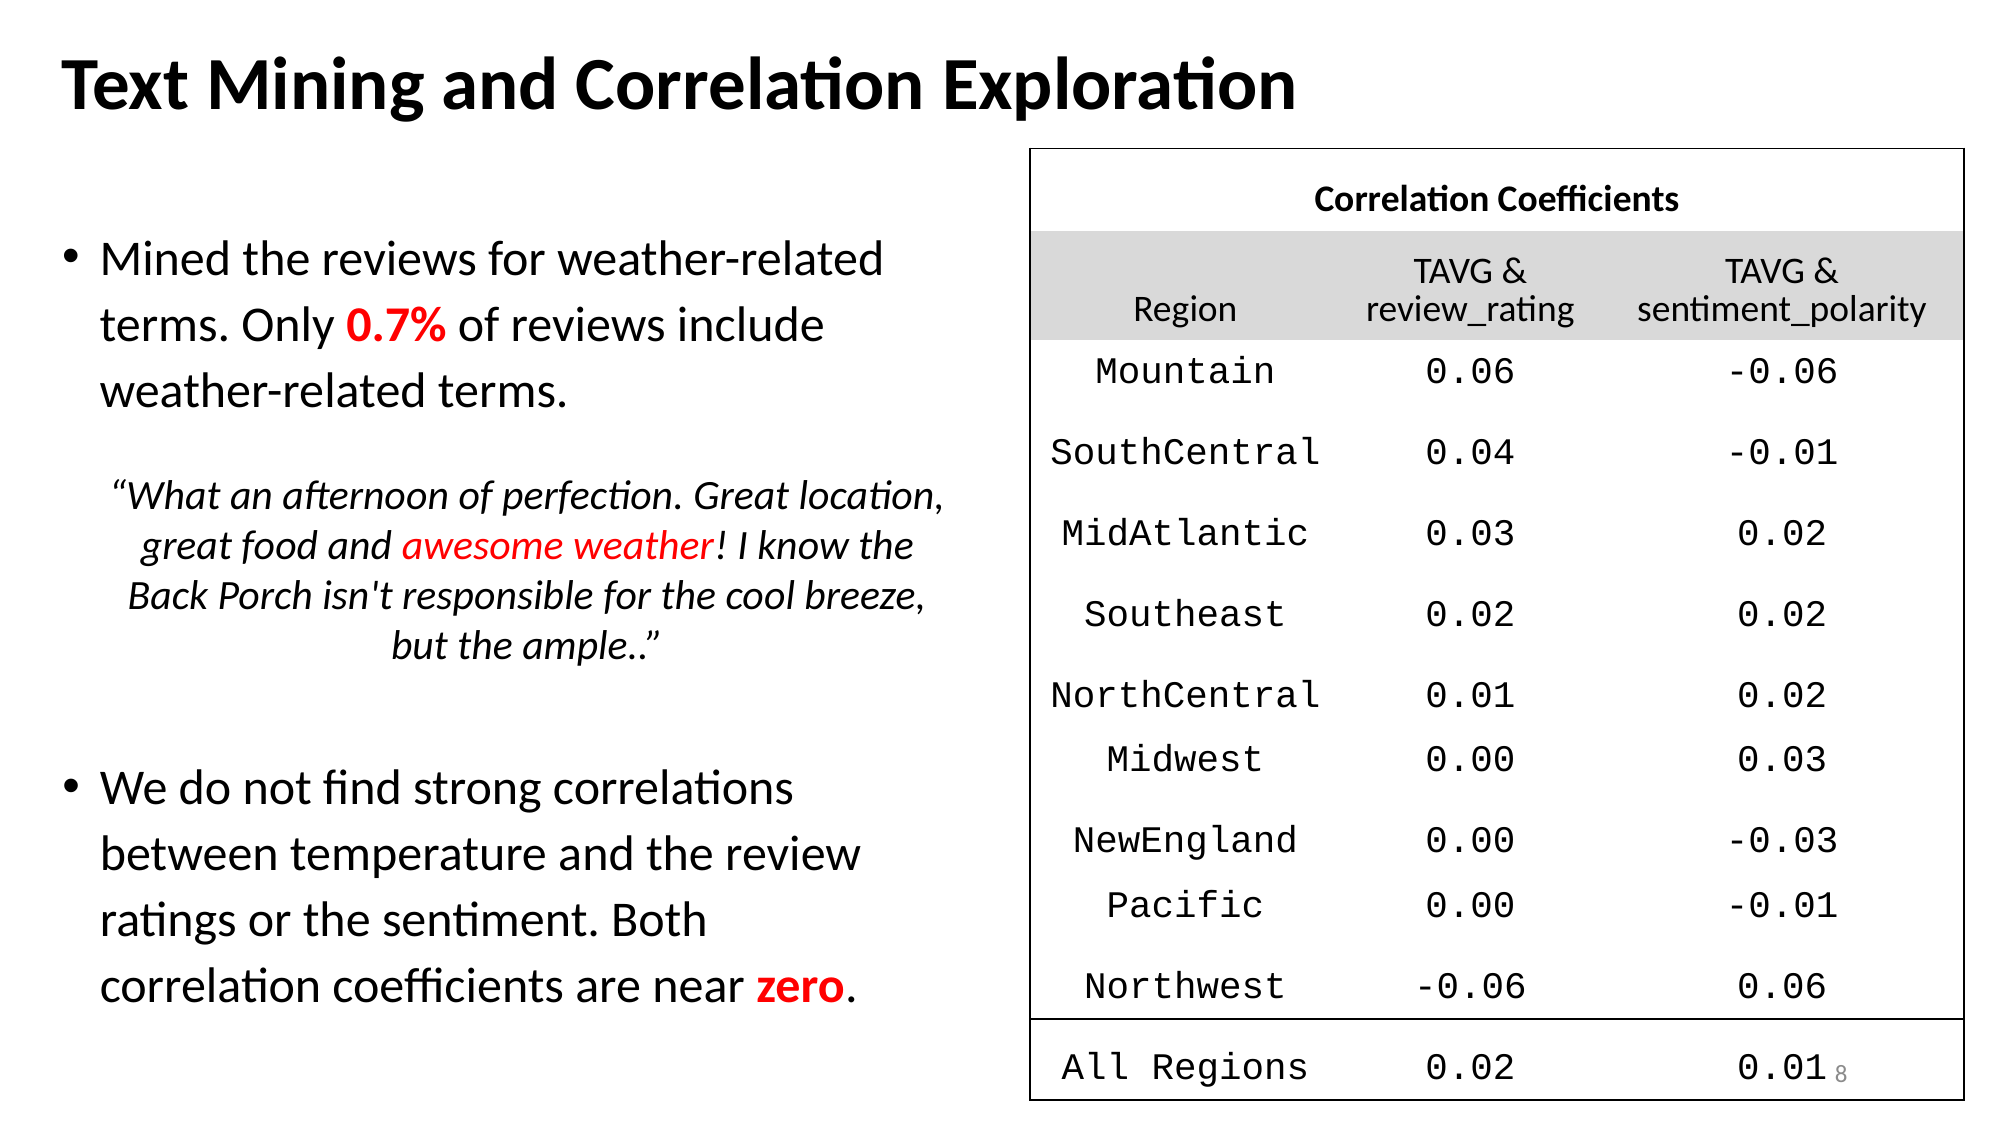

Text Mining and Correlation Exploration
| Correlation Coefficients |  |  |
| --- | --- | --- |
| Region | TAVG & review\_rating | TAVG & sentiment\_polarity |
| Mountain | 0.06 | -0.06 |
| SouthCentral | 0.04 | -0.01 |
| MidAtlantic | 0.03 | 0.02 |
| Southeast | 0.02 | 0.02 |
| NorthCentral | 0.01 | 0.02 |
| Midwest | 0.00 | 0.03 |
| NewEngland | 0.00 | -0.03 |
| Pacific | 0.00 | -0.01 |
| Northwest | -0.06 | 0.06 |
| All Regions | 0.02 | 0.01 |
Mined the reviews for weather-related terms. Only 0.7% of reviews include weather-related terms.
“What an afternoon of perfection. Great location, great food and awesome weather! I know the Back Porch isn't responsible for the cool breeze, but the ample..”
We do not find strong correlations between temperature and the review ratings or the sentiment. Both correlation coefficients are near zero.
8